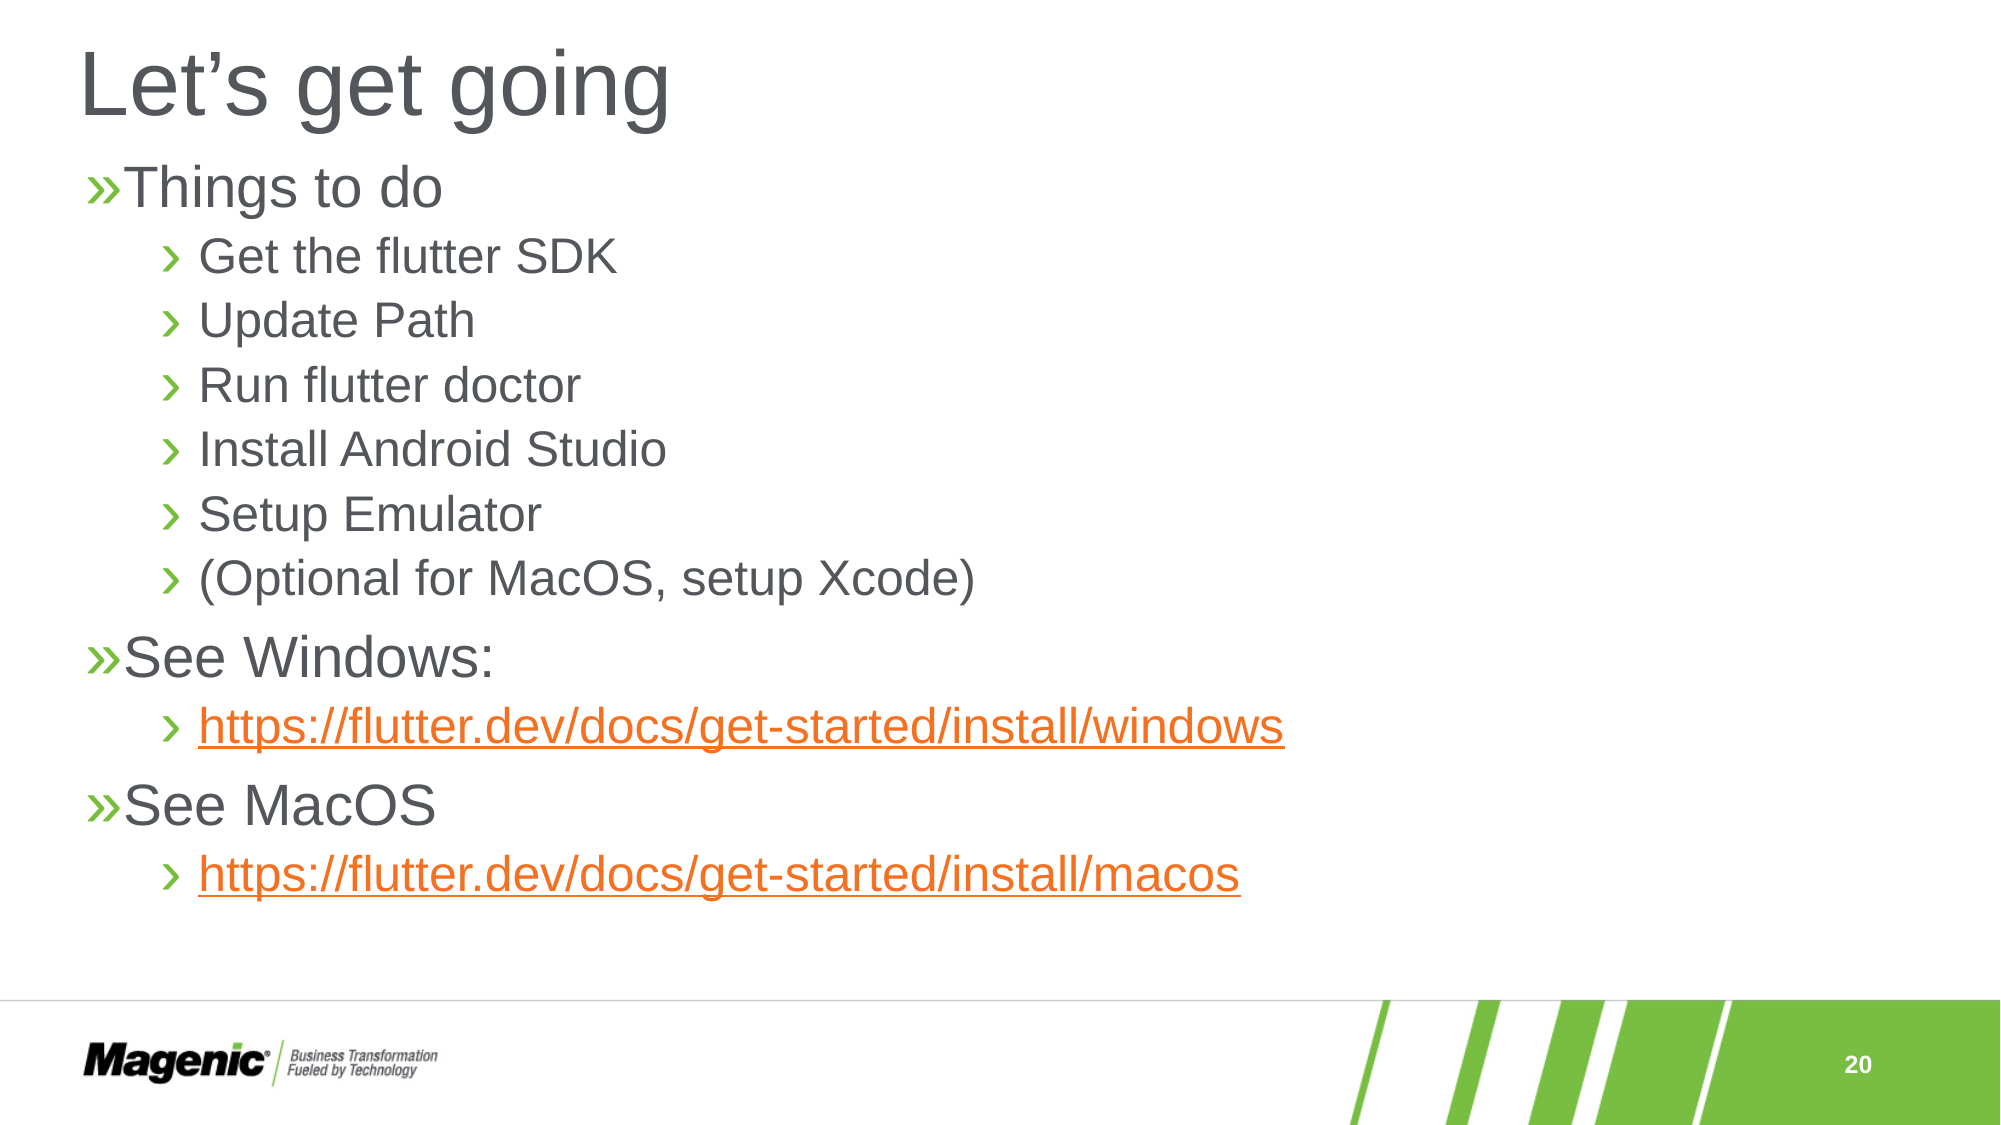

# Let’s get going
Things to do
Get the flutter SDK
Update Path
Run flutter doctor
Install Android Studio
Setup Emulator
(Optional for MacOS, setup Xcode)
See Windows:
https://flutter.dev/docs/get-started/install/windows
See MacOS
https://flutter.dev/docs/get-started/install/macos